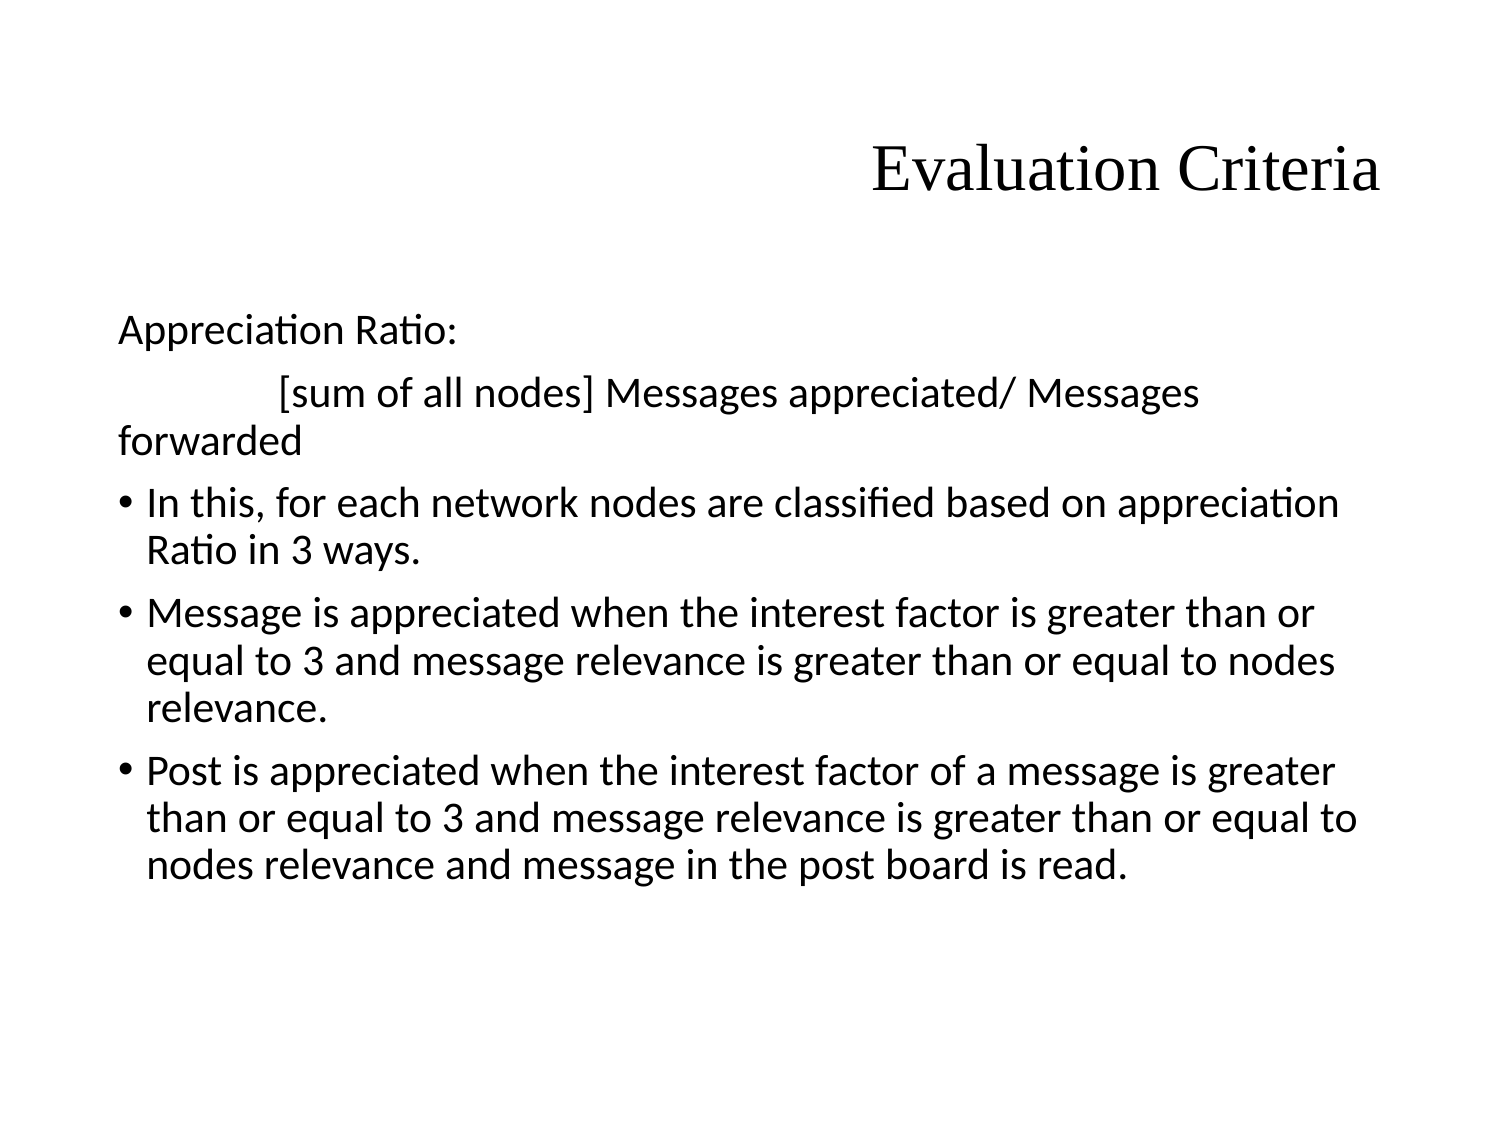

# Evaluation Criteria
Appreciation Ratio:
	 [sum of all nodes] Messages appreciated/ Messages forwarded
In this, for each network nodes are classified based on appreciation Ratio in 3 ways.
Message is appreciated when the interest factor is greater than or equal to 3 and message relevance is greater than or equal to nodes relevance.
Post is appreciated when the interest factor of a message is greater than or equal to 3 and message relevance is greater than or equal to nodes relevance and message in the post board is read.